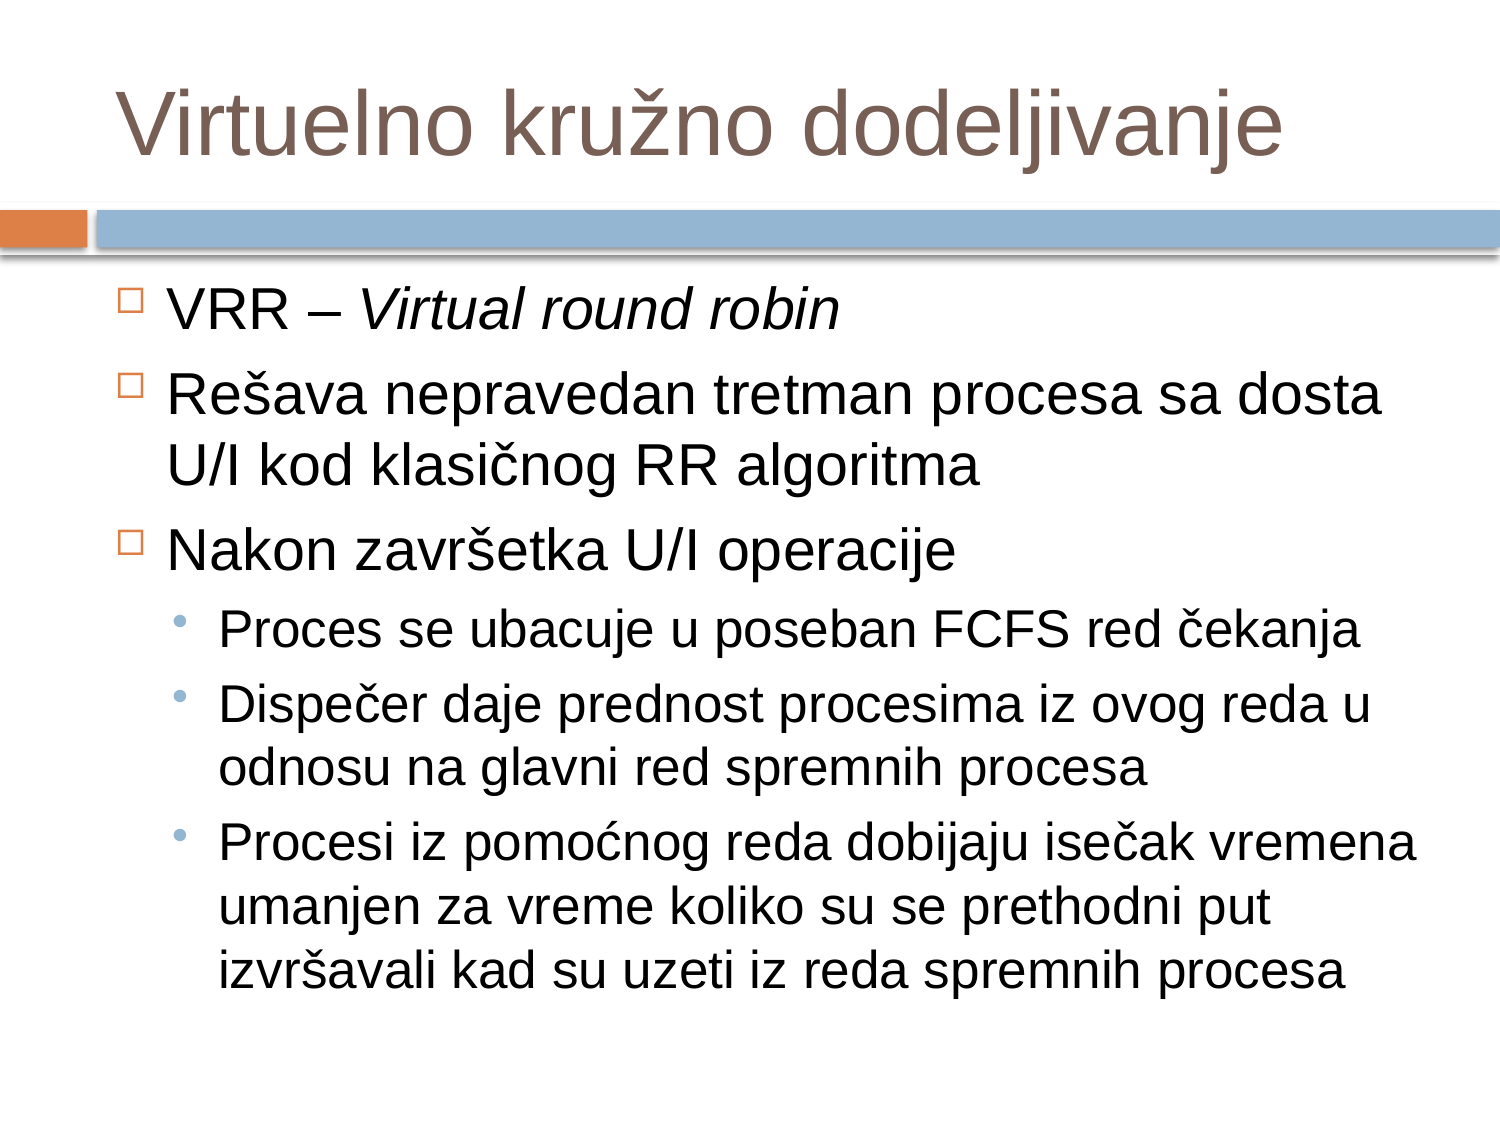

# Virtuelno kružno dodeljivanje
VRR – Virtual round robin
Rešava nepravedan tretman procesa sa dosta U/I kod klasičnog RR algoritma
Nakon završetka U/I operacije
Proces se ubacuje u poseban FCFS red čekanja
Dispečer daje prednost procesima iz ovog reda u odnosu na glavni red spremnih procesa
Procesi iz pomoćnog reda dobijaju isečak vremena umanjen za vreme koliko su se prethodni put izvršavali kad su uzeti iz reda spremnih procesa